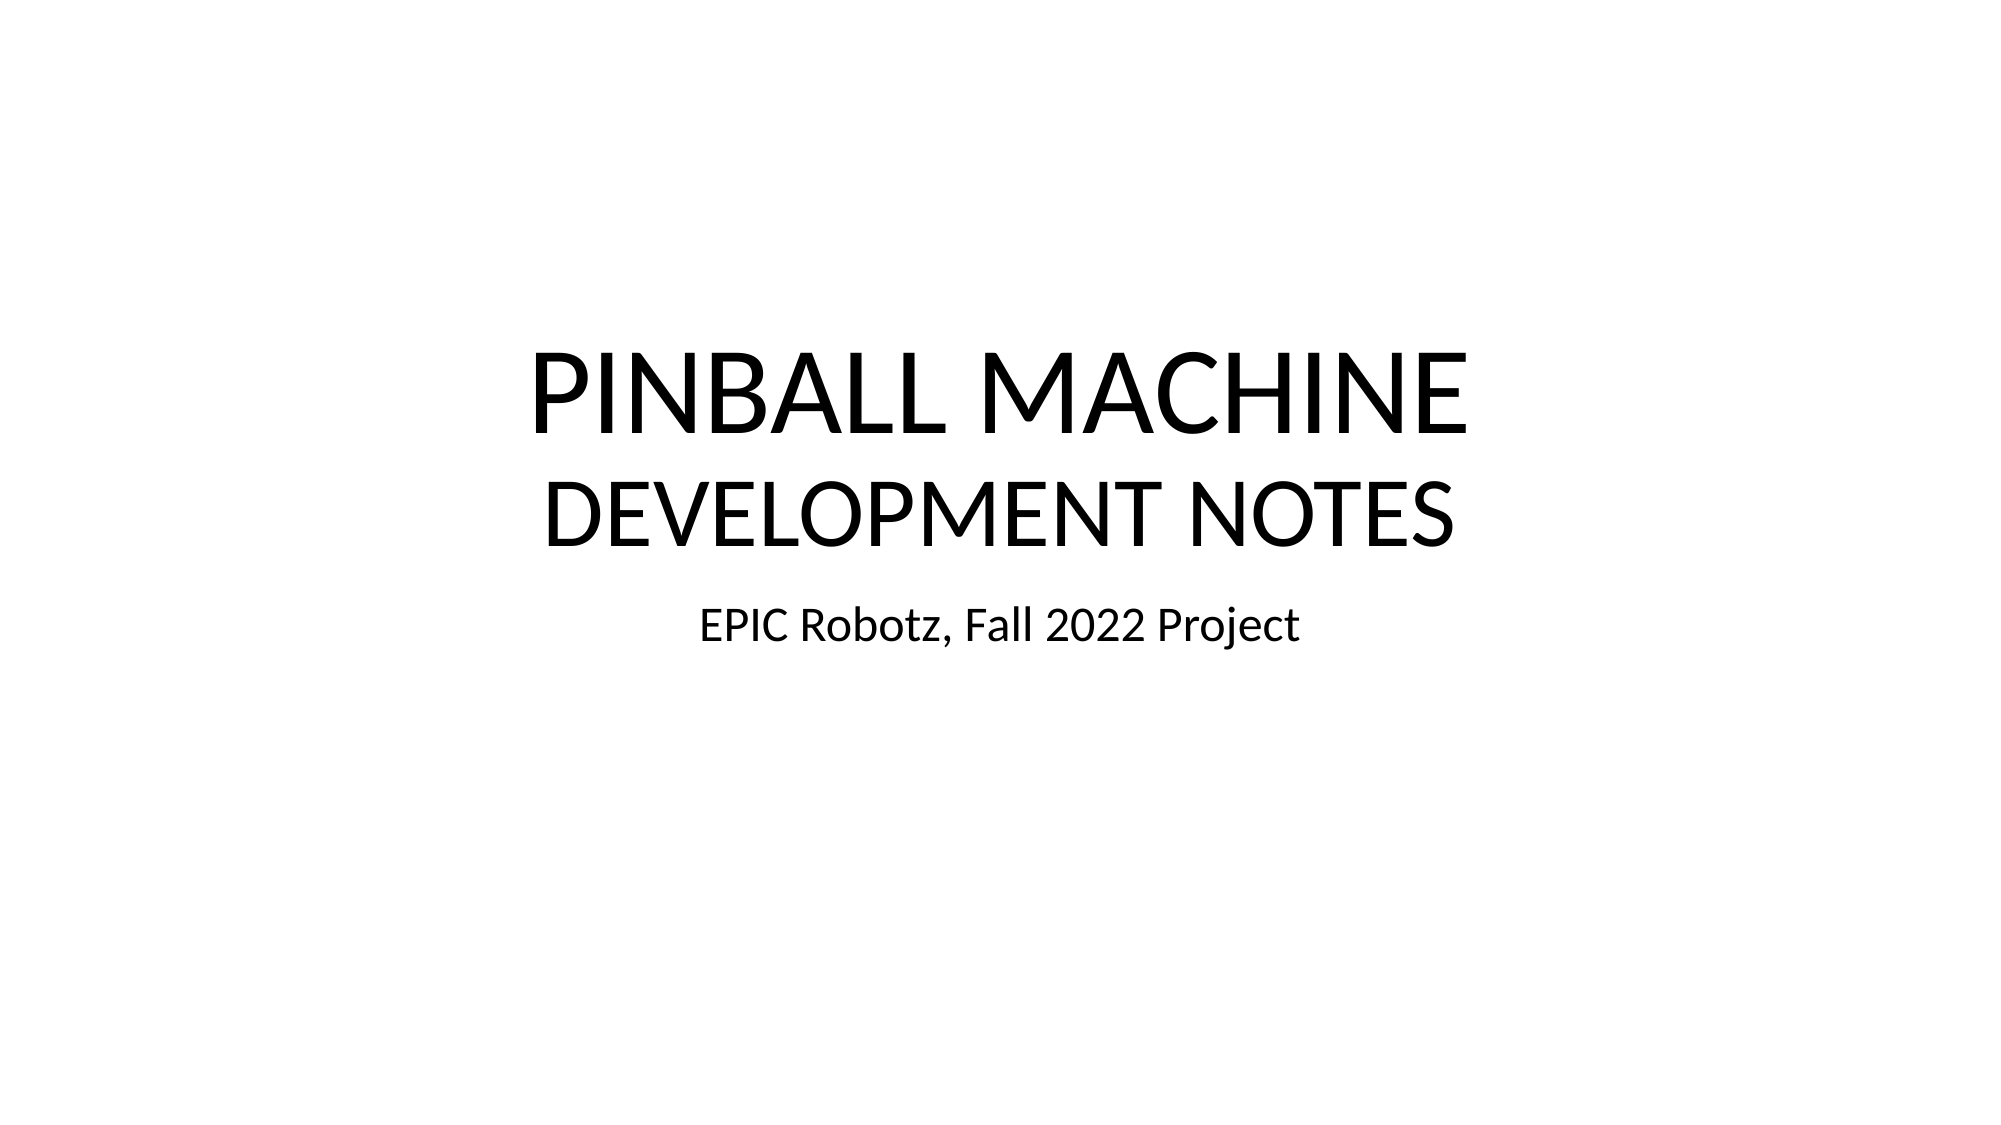

# PINBALL MACHINE DEVELOPMENT NOTES
EPIC Robotz, Fall 2022 Project